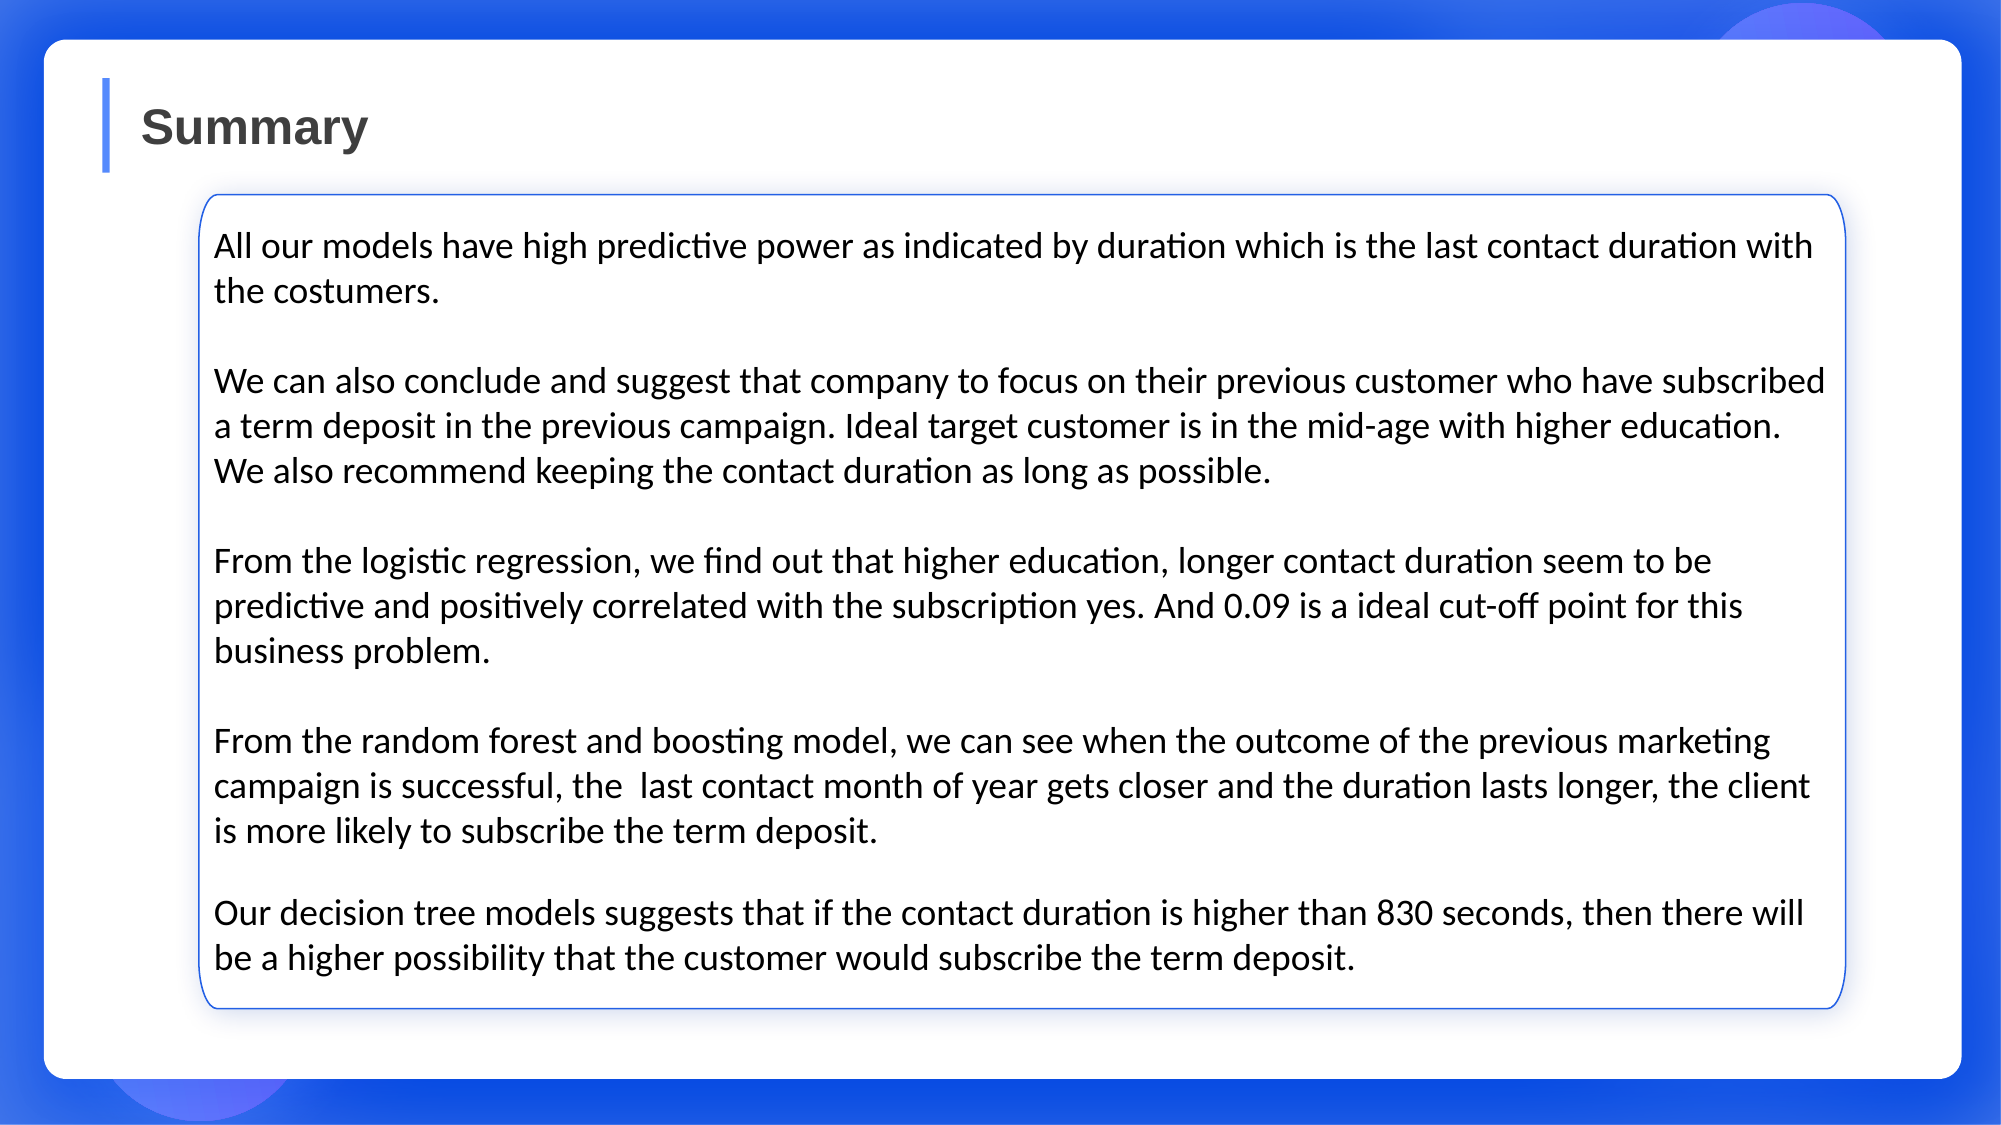

Summary
All our models have high predictive power as indicated by duration which is the last contact duration with the costumers.

We can also conclude and suggest that company to focus on their previous customer who have subscribed a term deposit in the previous campaign. Ideal target customer is in the mid-age with higher education. We also recommend keeping the contact duration as long as possible.

From the logistic regression, we find out that higher education, longer contact duration seem to be predictive and positively correlated with the subscription yes. And 0.09 is a ideal cut-off point for this business problem.

From the random forest and boosting model, we can see when the outcome of the previous marketing  campaign is successful, the  last contact month of year gets closer and the duration lasts longer, the client is more likely to subscribe the term deposit.

Our decision tree models suggests that if the contact duration is higher than 830 seconds, then there will be a higher possibility that the customer would subscribe the term deposit.